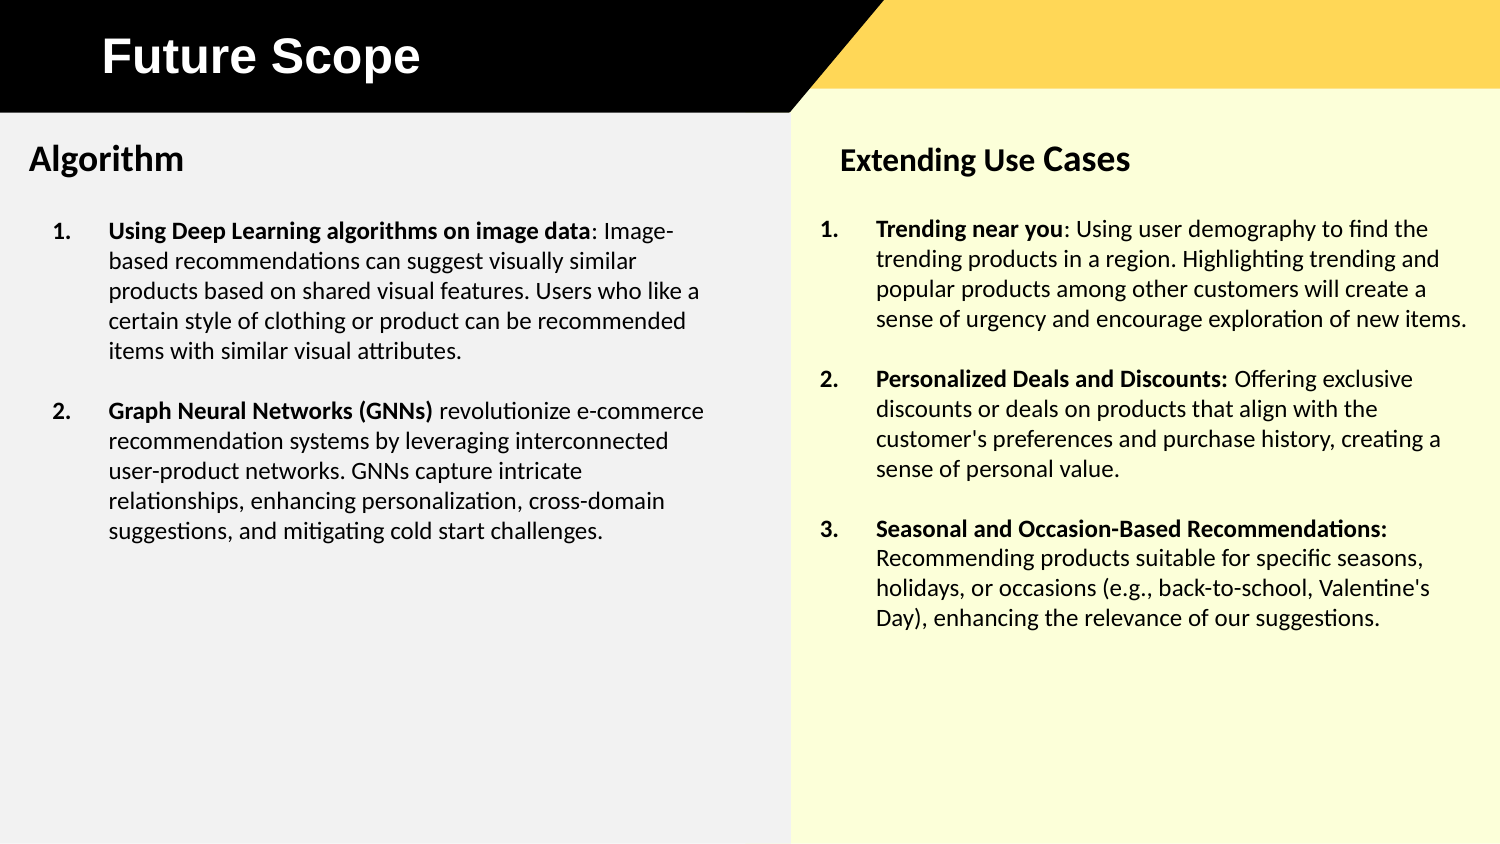

Future Scope

Algorithm
Extending Use Cases
Trending near you: Using user demography to find the trending products in a region. Highlighting trending and popular products among other customers will create a sense of urgency and encourage exploration of new items.

Personalized Deals and Discounts: Offering exclusive discounts or deals on products that align with the customer's preferences and purchase history, creating a sense of personal value.

Seasonal and Occasion-Based Recommendations: Recommending products suitable for specific seasons, holidays, or occasions (e.g., back-to-school, Valentine's Day), enhancing the relevance of our suggestions.
Using Deep Learning algorithms on image data: Image-based recommendations can suggest visually similar products based on shared visual features. Users who like a certain style of clothing or product can be recommended items with similar visual attributes.

Graph Neural Networks (GNNs) revolutionize e-commerce recommendation systems by leveraging interconnected user-product networks. GNNs capture intricate relationships, enhancing personalization, cross-domain suggestions, and mitigating cold start challenges.